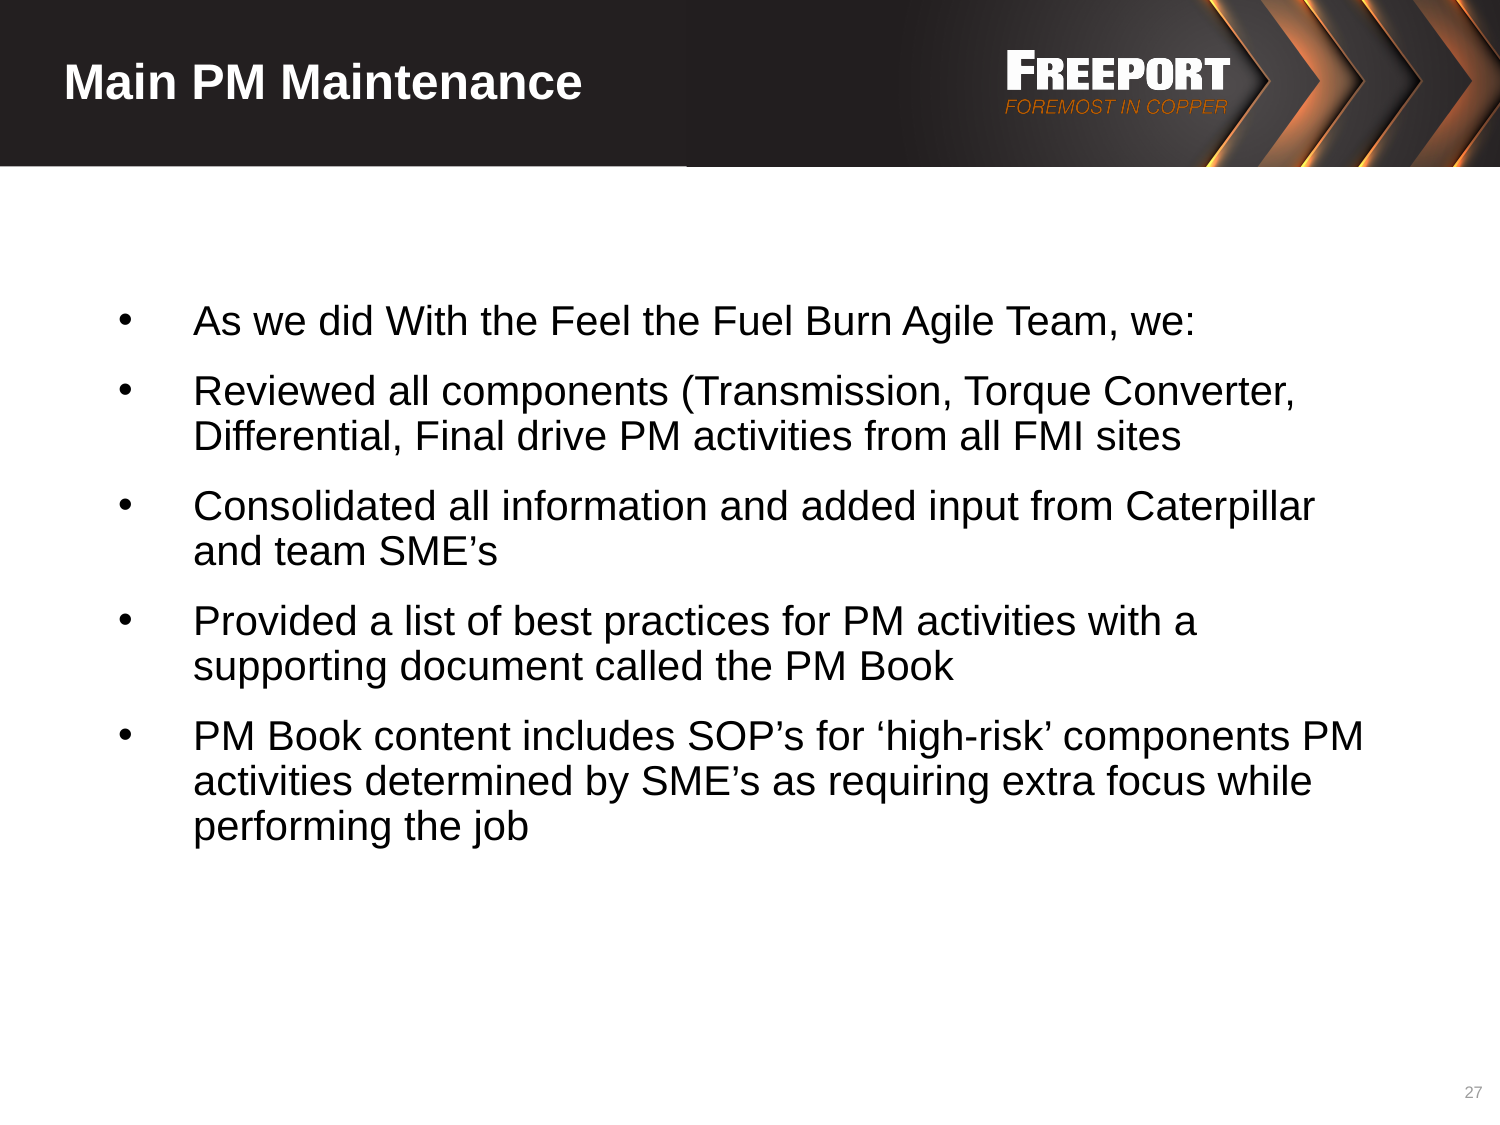

# Main PM Maintenance

As we did With the Feel the Fuel Burn Agile Team, we:
Reviewed all components (Transmission, Torque Converter, Differential, Final drive PM activities from all FMI sites
Consolidated all information and added input from Caterpillar and team SME’s
Provided a list of best practices for PM activities with a supporting document called the PM Book
PM Book content includes SOP’s for ‘high-risk’ components PM activities determined by SME’s as requiring extra focus while performing the job

27